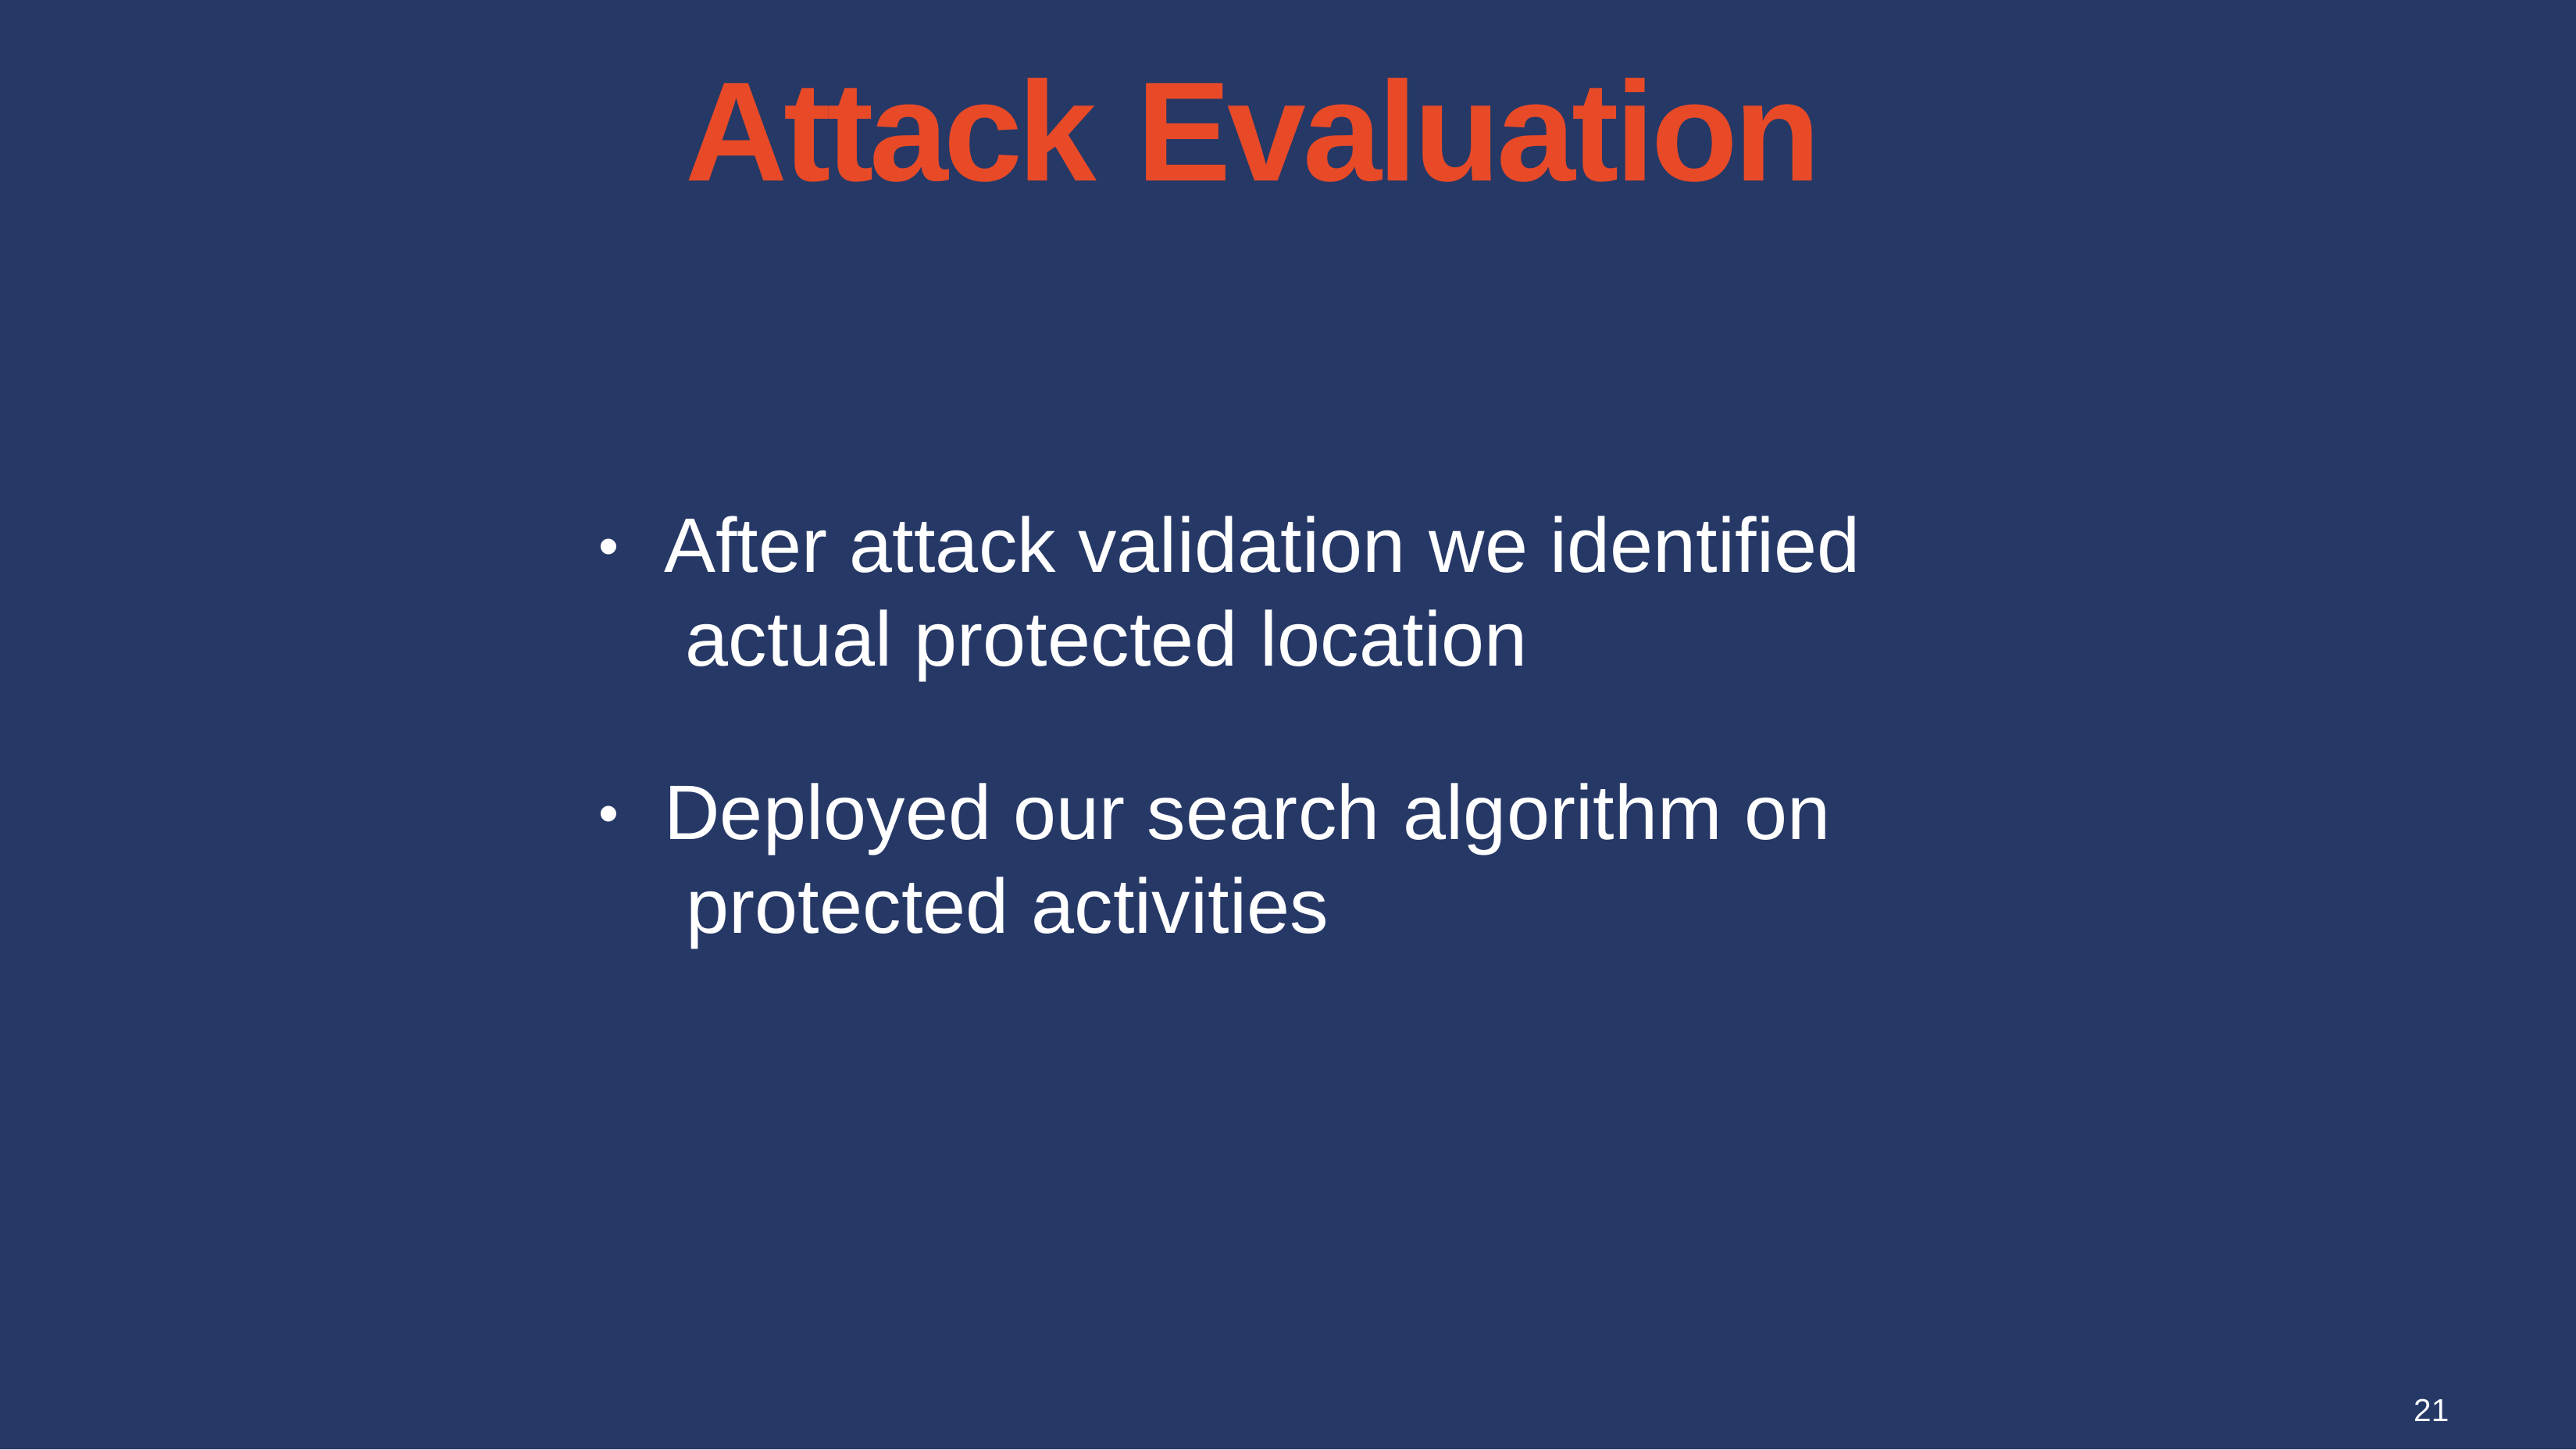

# Attack Evaluation
After attack validation we identified  actual protected location
•
Deployed our search algorithm on  protected activities
•
21